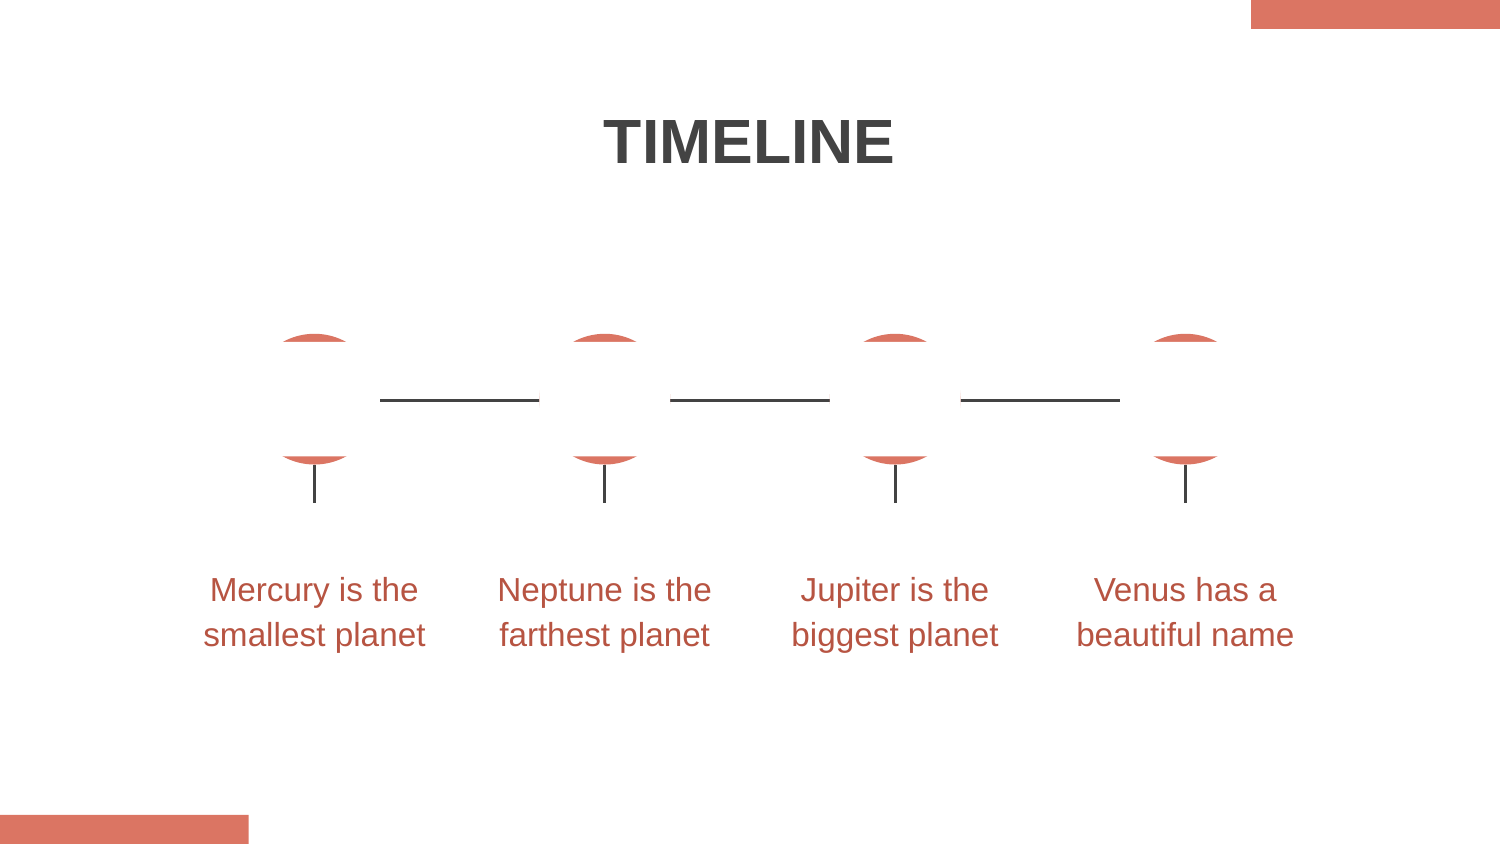

# TIMELINE

01
02
03
04
Mercury is the smallest planet
Jupiter is the biggest planet

Neptune is the farthest planet

Venus has a beautiful name